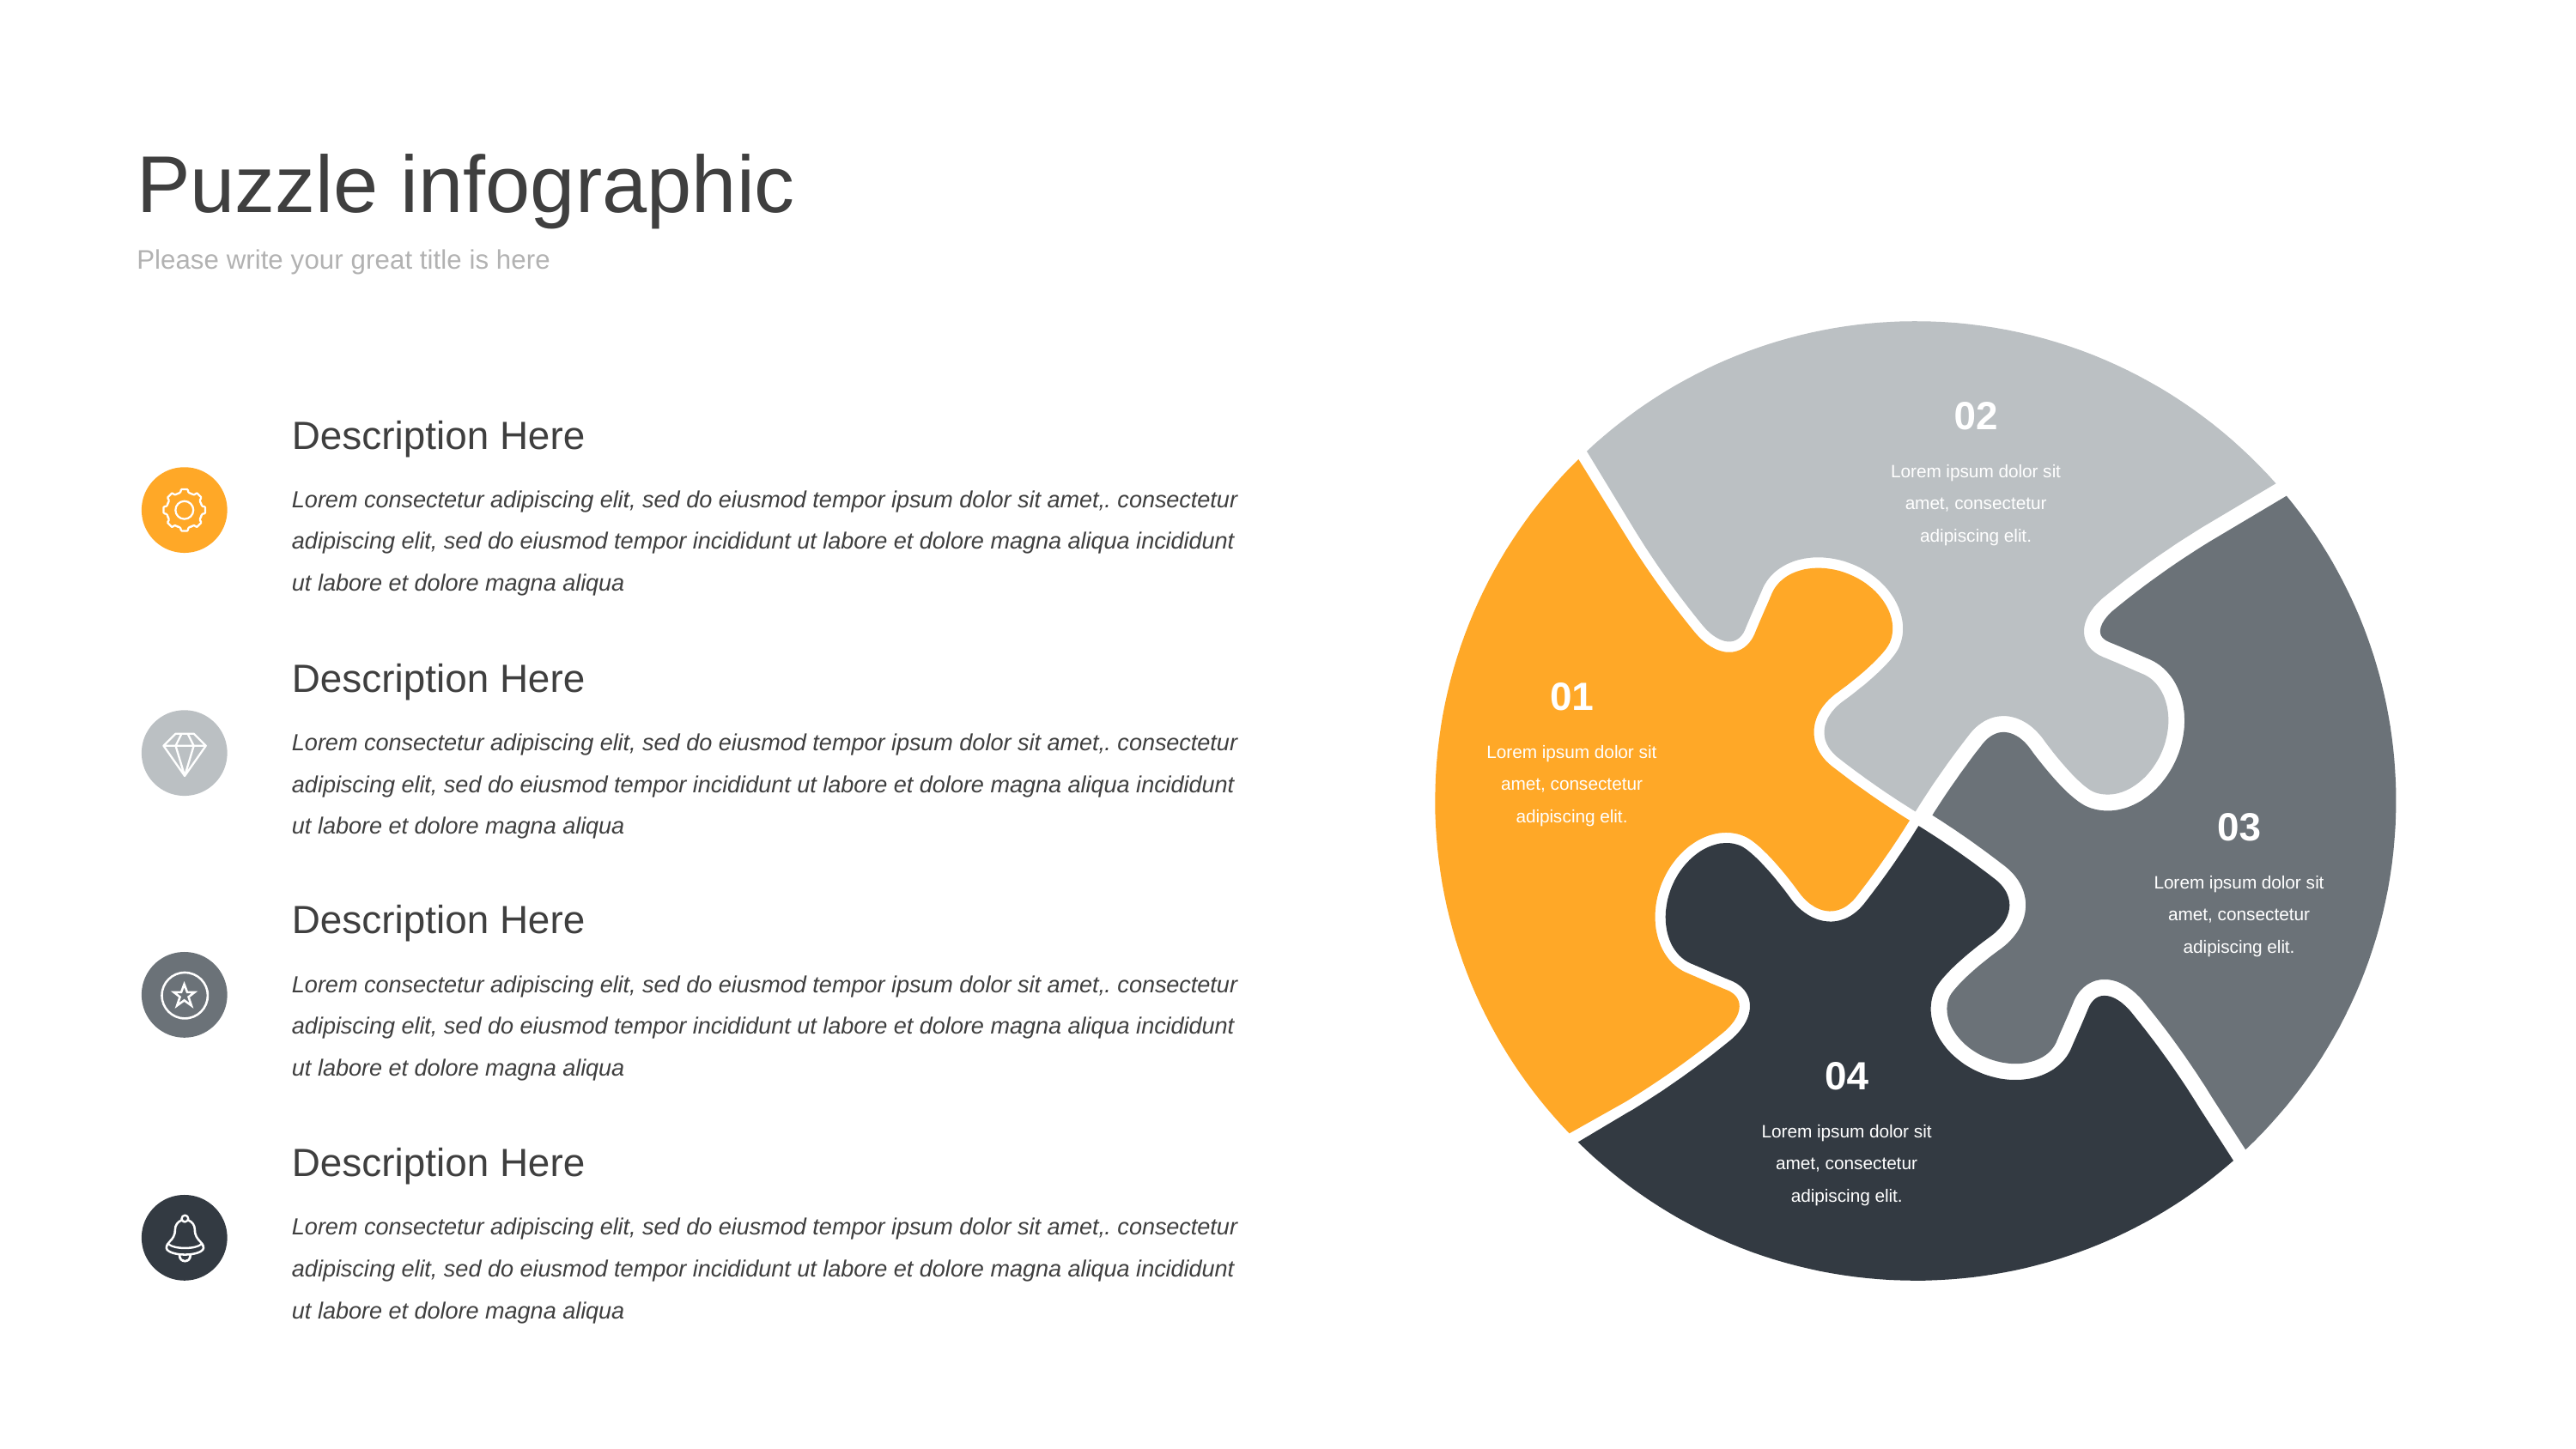

Puzzle infographic
Please write your great title is here

02
Lorem ipsum dolor sit amet, consectetur adipiscing elit.
Description Here

Lorem consectetur adipiscing elit, sed do eiusmod tempor ipsum dolor sit amet,. consectetur adipiscing elit, sed do eiusmod tempor incididunt ut labore et dolore magna aliqua incididunt ut labore et dolore magna aliqua

Description Here
01
Lorem ipsum dolor sit amet, consectetur adipiscing elit.
Lorem consectetur adipiscing elit, sed do eiusmod tempor ipsum dolor sit amet,. consectetur adipiscing elit, sed do eiusmod tempor incididunt ut labore et dolore magna aliqua incididunt ut labore et dolore magna aliqua

03
Lorem ipsum dolor sit amet, consectetur adipiscing elit.

Description Here
Lorem consectetur adipiscing elit, sed do eiusmod tempor ipsum dolor sit amet,. consectetur adipiscing elit, sed do eiusmod tempor incididunt ut labore et dolore magna aliqua incididunt ut labore et dolore magna aliqua

04
Lorem ipsum dolor sit amet, consectetur adipiscing elit.
Description Here
Lorem consectetur adipiscing elit, sed do eiusmod tempor ipsum dolor sit amet,. consectetur adipiscing elit, sed do eiusmod tempor incididunt ut labore et dolore magna aliqua incididunt ut labore et dolore magna aliqua